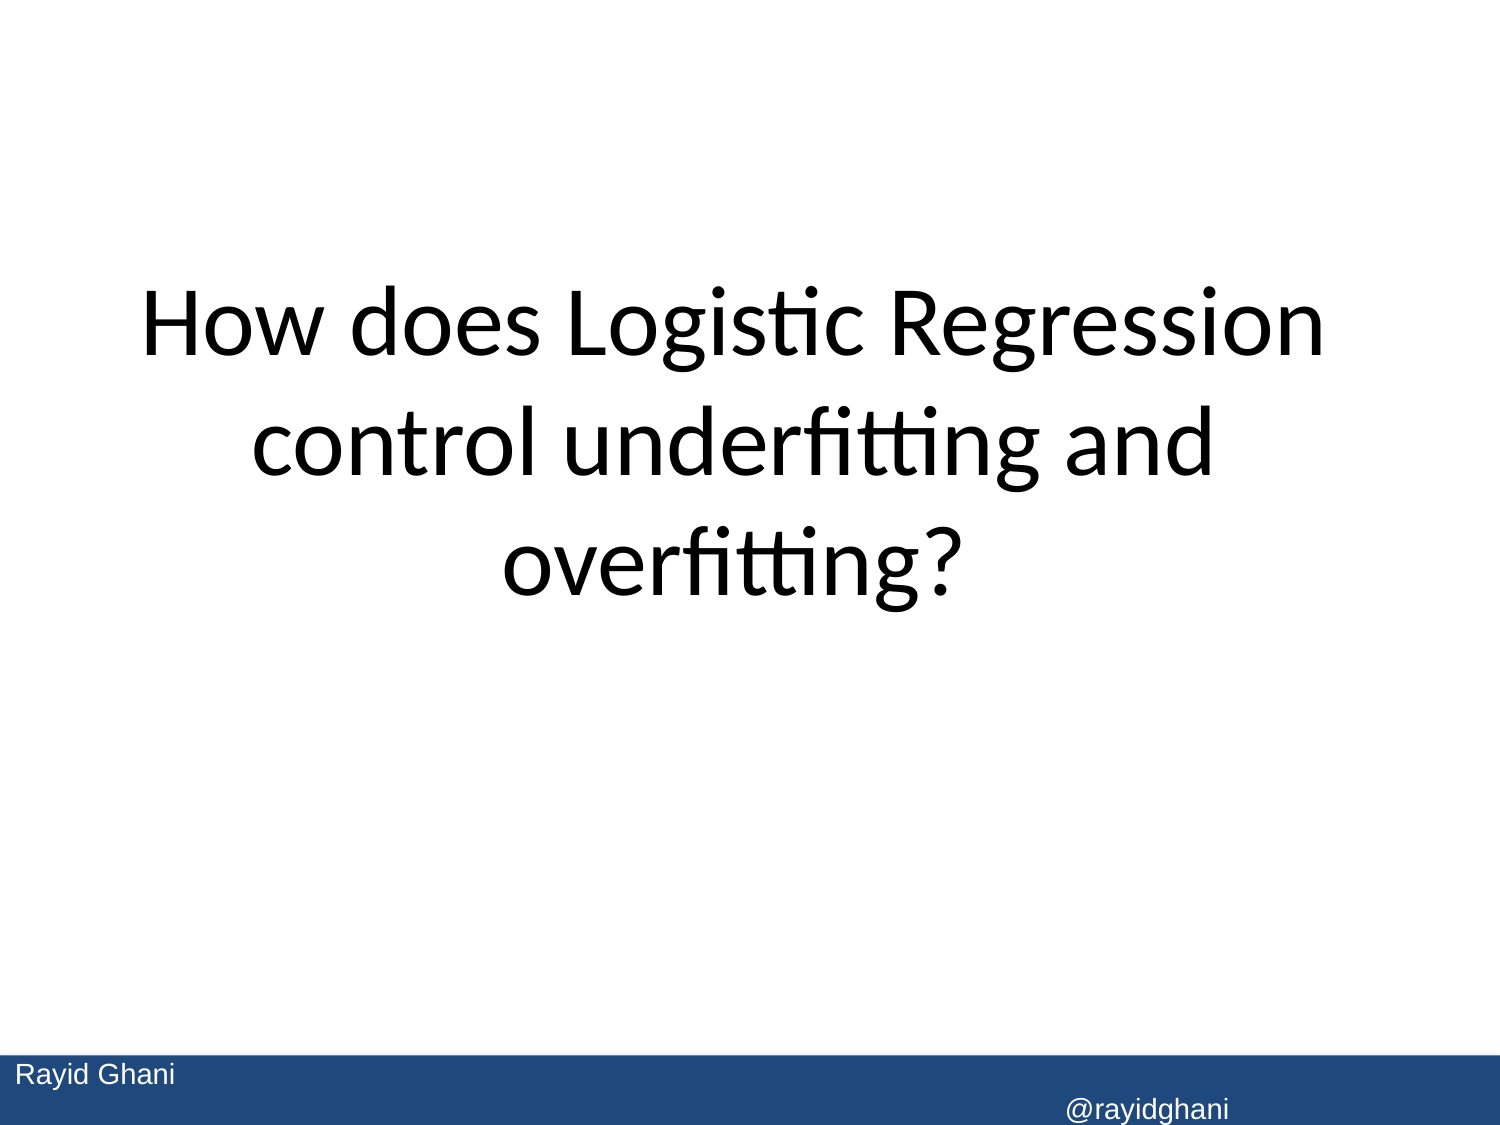

# How does Logistic Regression control underfitting and overfitting?